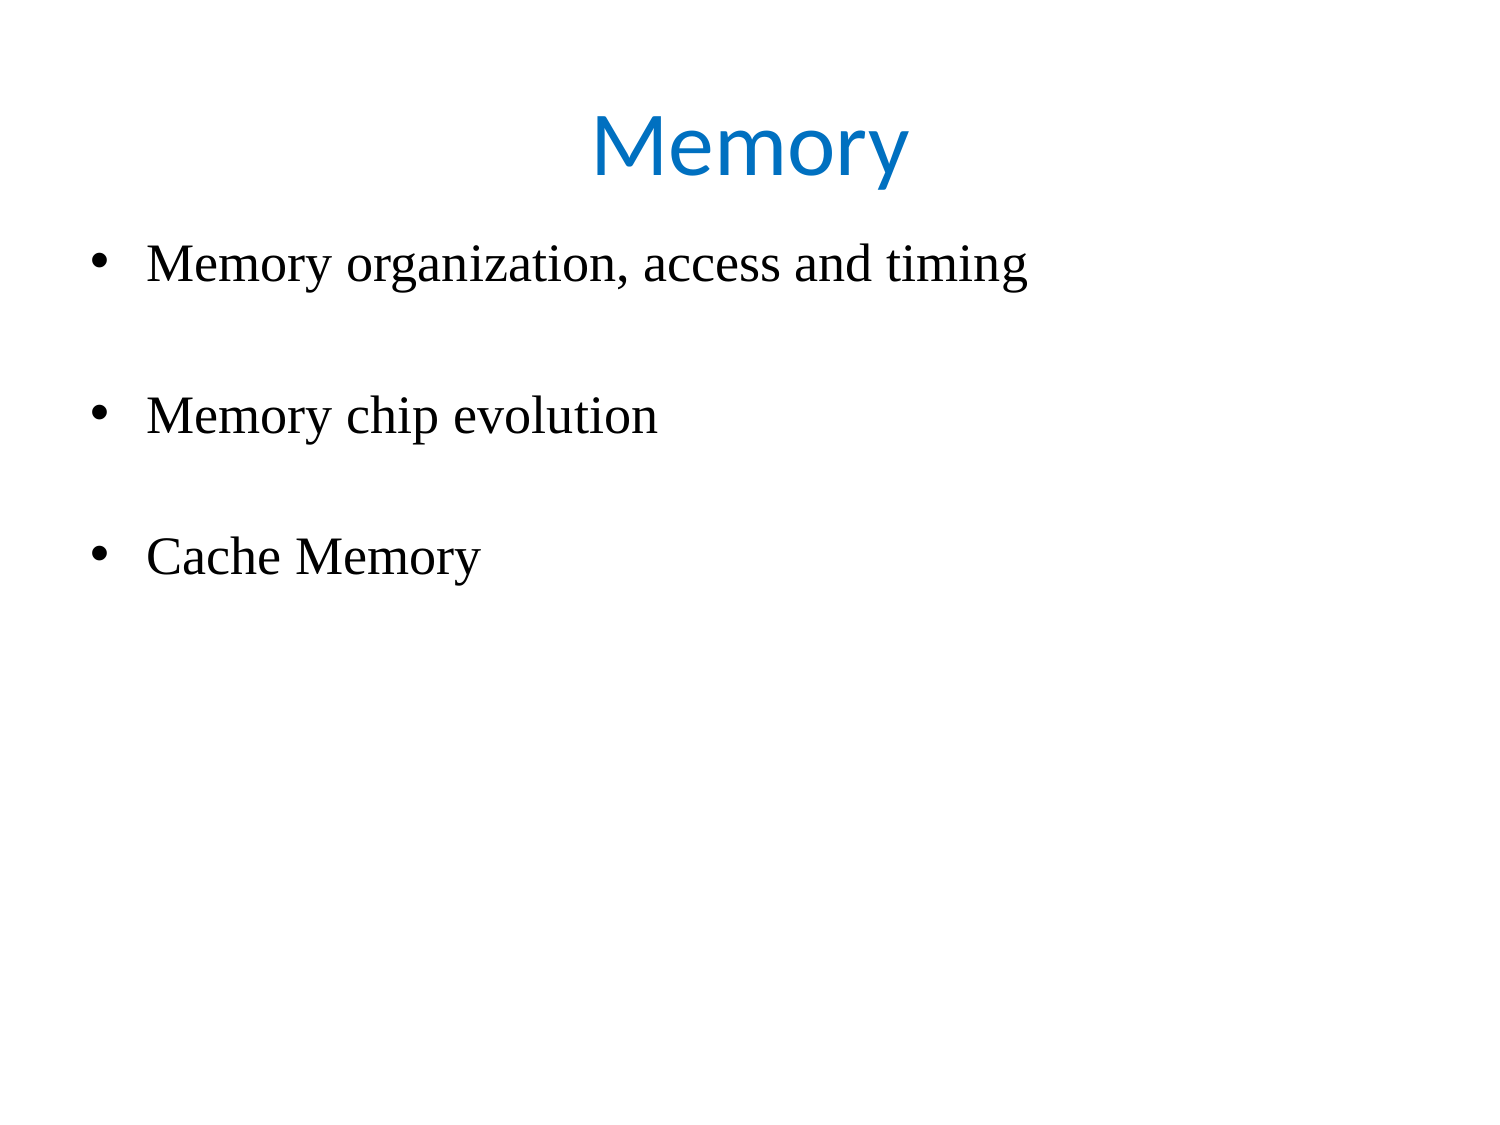

# Memory
Memory organization, access and timing

Memory chip evolution
Cache Memory